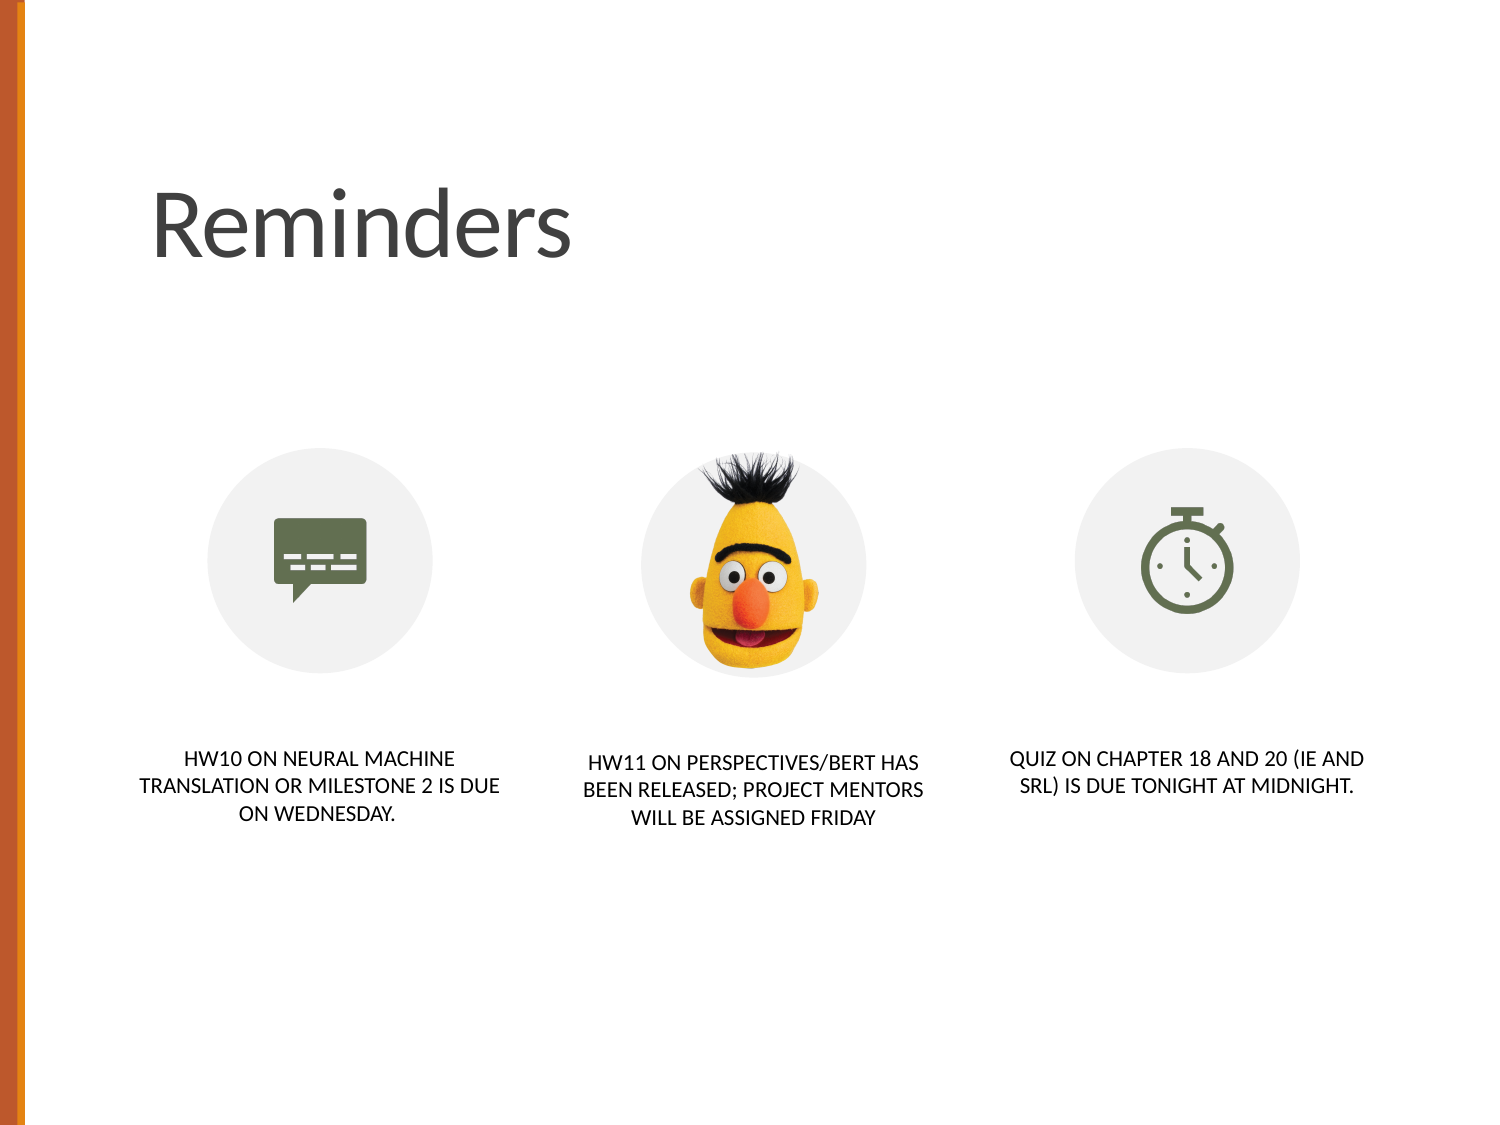

# Reminders
HW10 on Neural Machine Translation Or Milestone 2 is Due on Wednesday.
HW11 on Perspectives/BERT has been released; Project mentors will be assigned Friday
Quiz on Chapter 18 and 20 (IE and SRL) is due tonight at midnight.